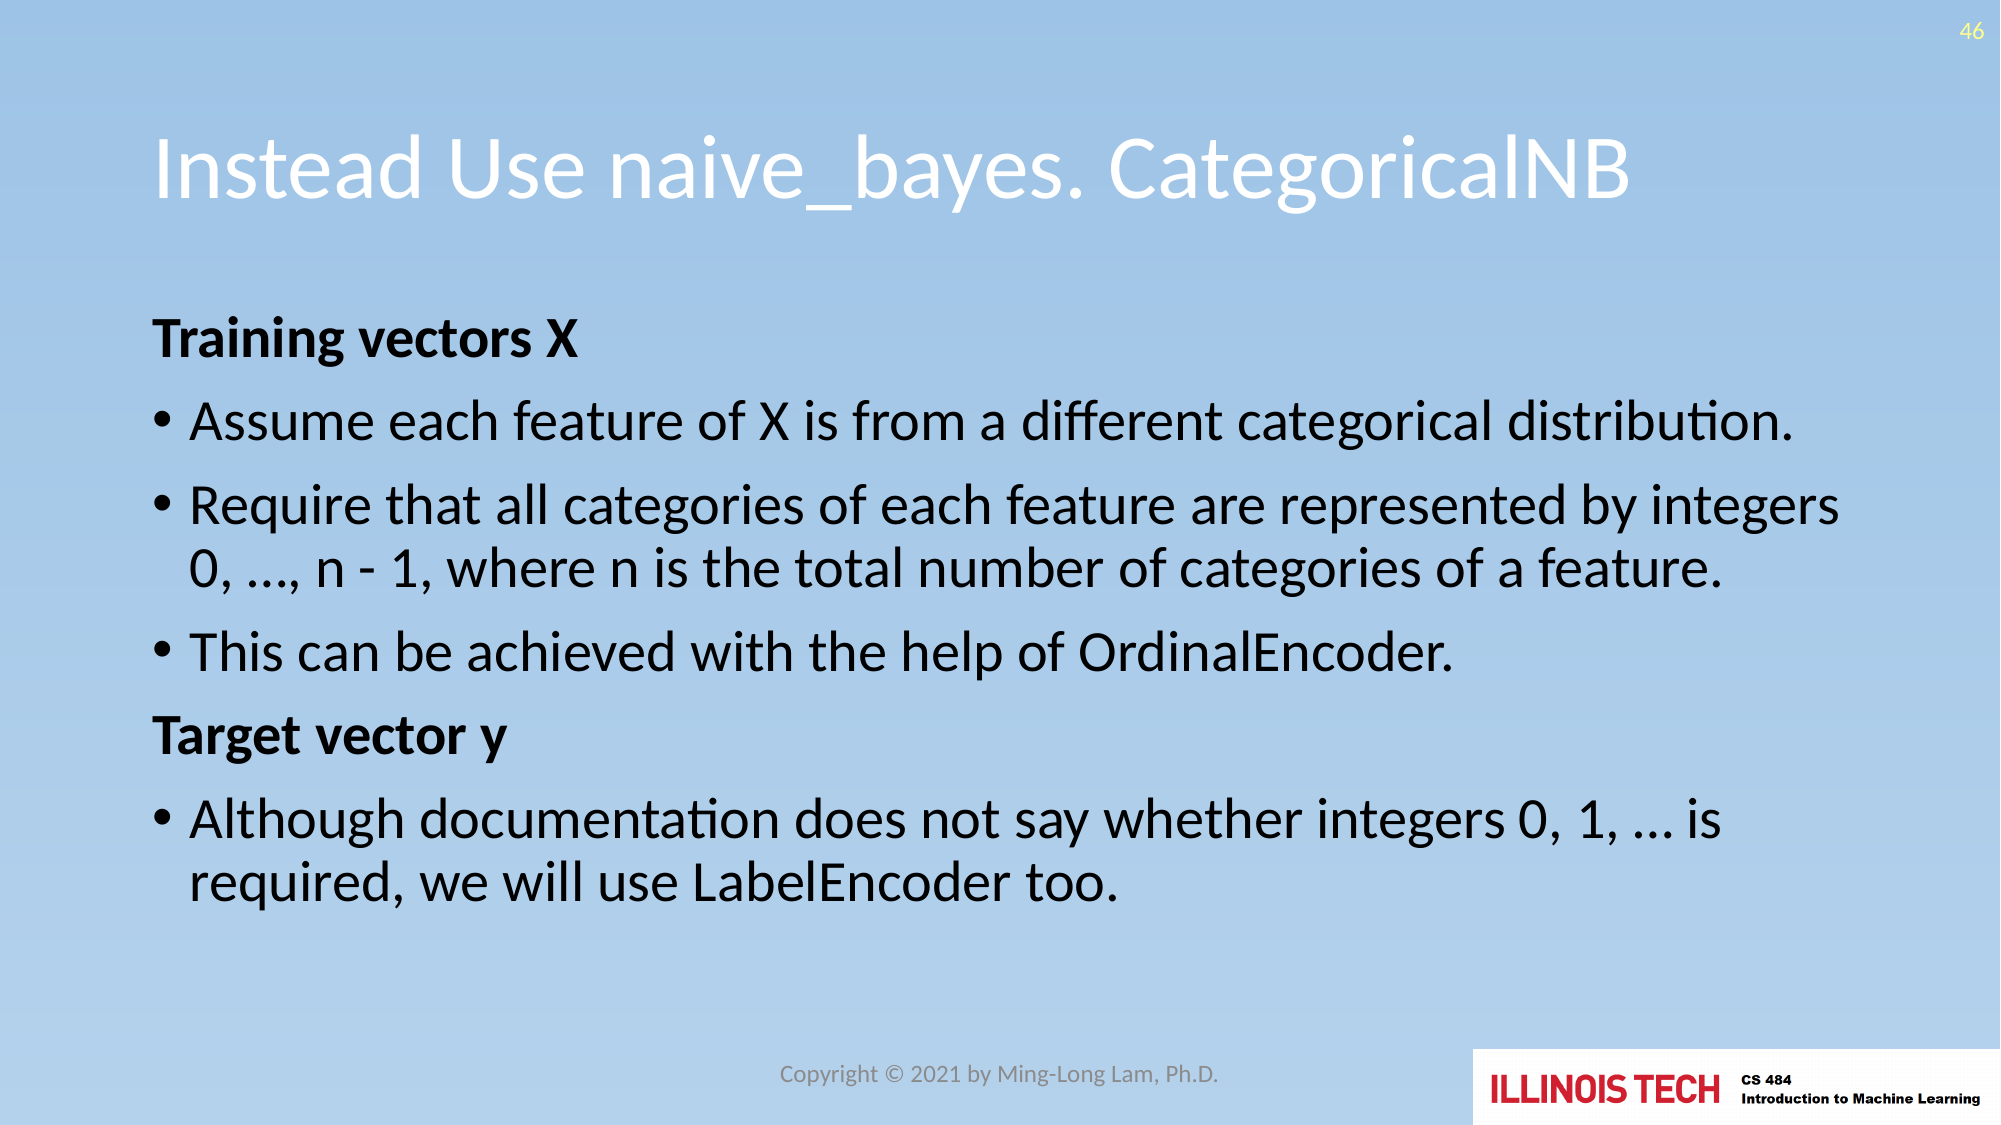

46
# Instead Use naive_bayes. CategoricalNB
Training vectors X
Assume each feature of X is from a different categorical distribution.
Require that all categories of each feature are represented by integers 0, …, n - 1, where n is the total number of categories of a feature.
This can be achieved with the help of OrdinalEncoder.
Target vector y
Although documentation does not say whether integers 0, 1, … is required, we will use LabelEncoder too.

Copyright © 2021 by Ming-Long Lam, Ph.D.